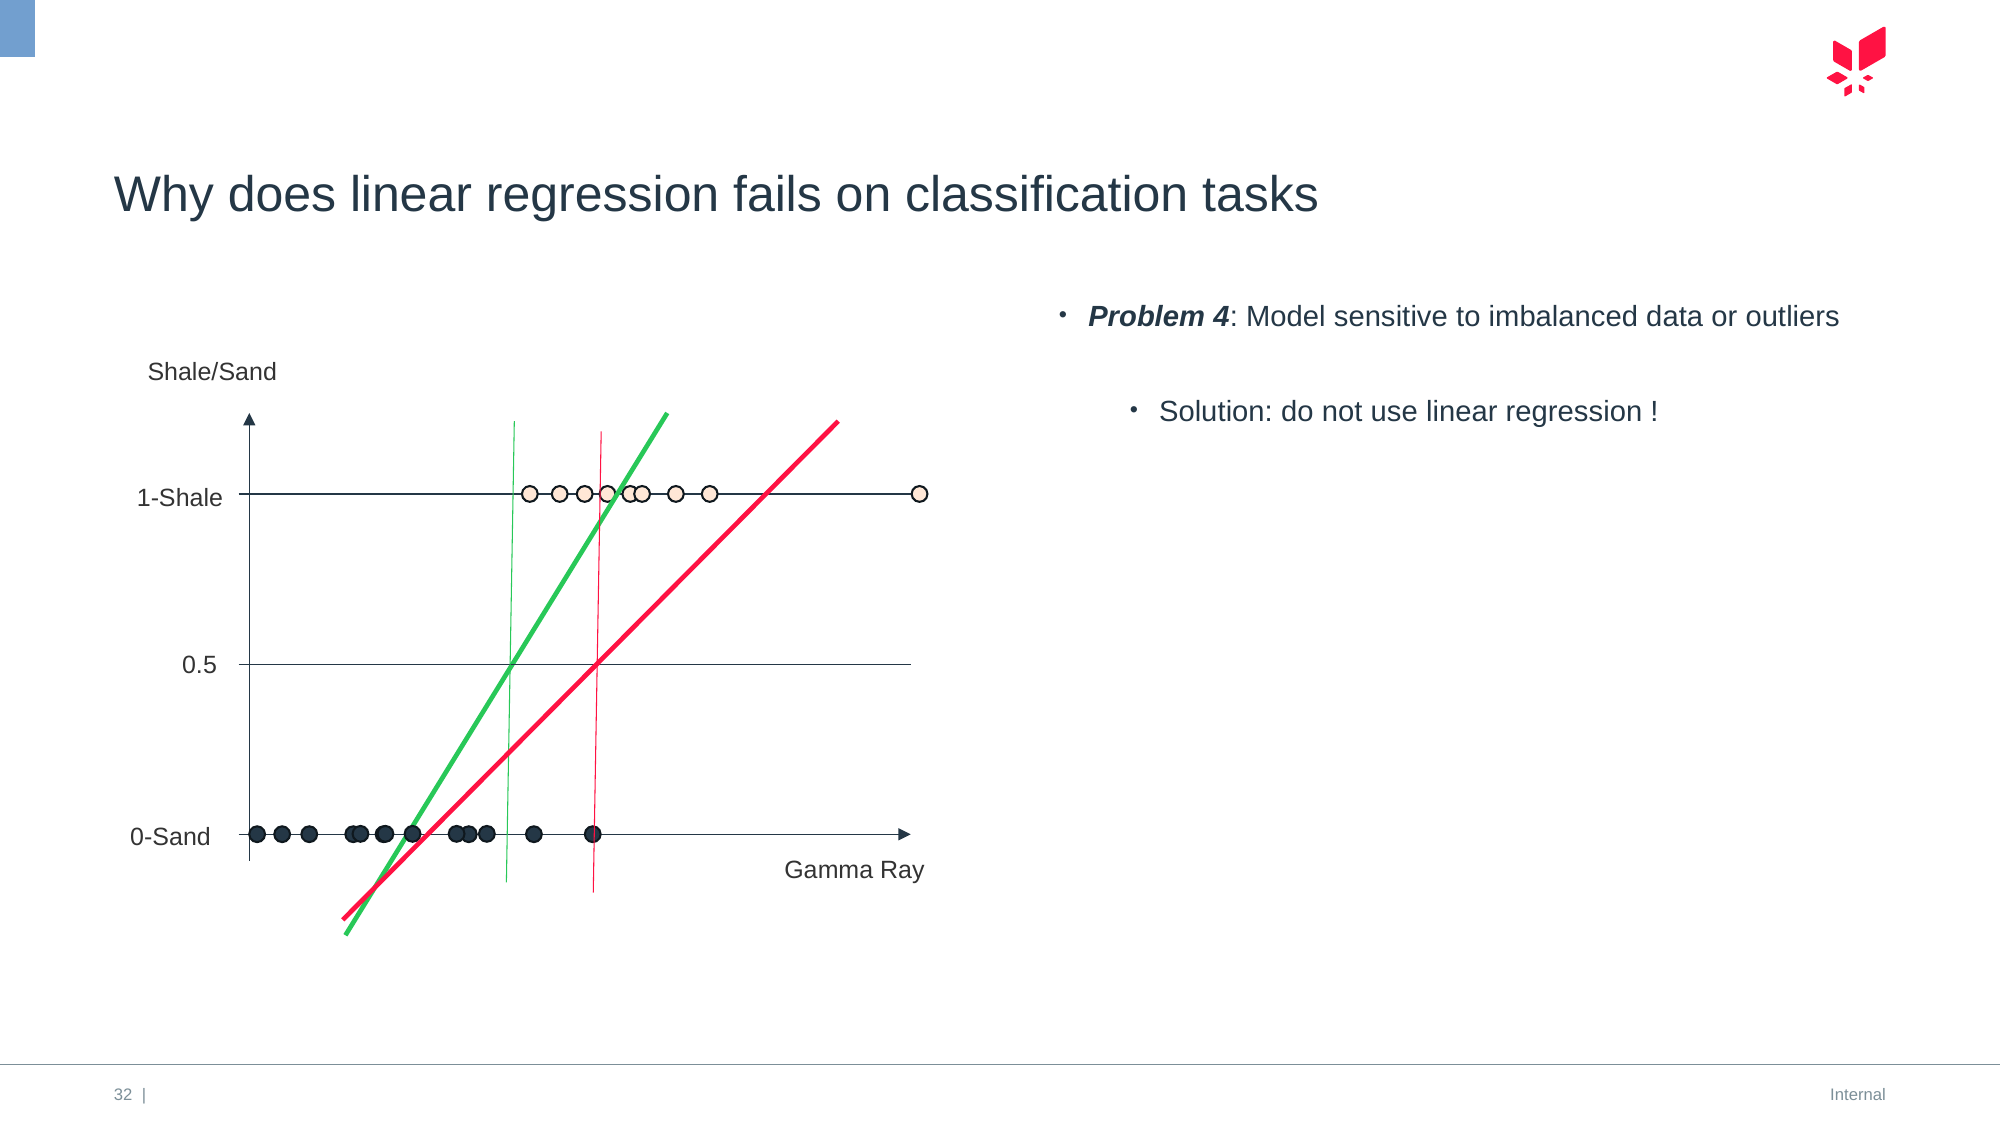

# Why does linear regression fails on classification tasks
Problem 4: Model sensitive to imbalanced data or outliers

Solution: do not use linear regression !
Shale/Sand
1-Shale

0.5
0-Sand

Gamma Ray
32  |